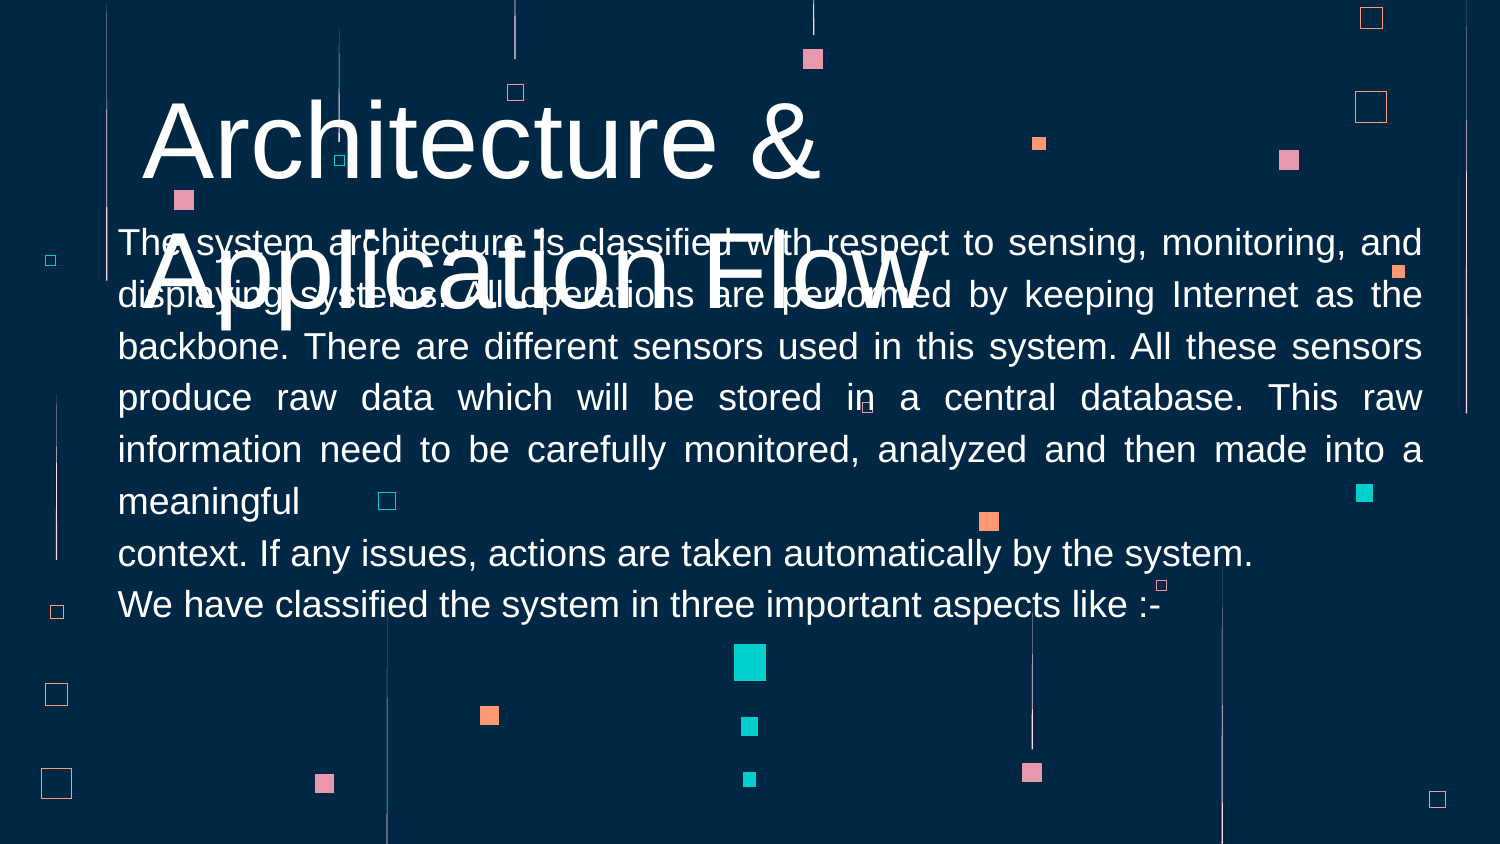

Architecture & Application Flow

The system architecture is classified with respect to sensing, monitoring, and displaying systems. All operations are performed by keeping Internet as the backbone. There are different sensors used in this system. All these sensors produce raw data which will be stored in a central database. This raw information need to be carefully monitored, analyzed and then made into a meaningful
context. If any issues, actions are taken automatically by the system.
We have classified the system in three important aspects like :-